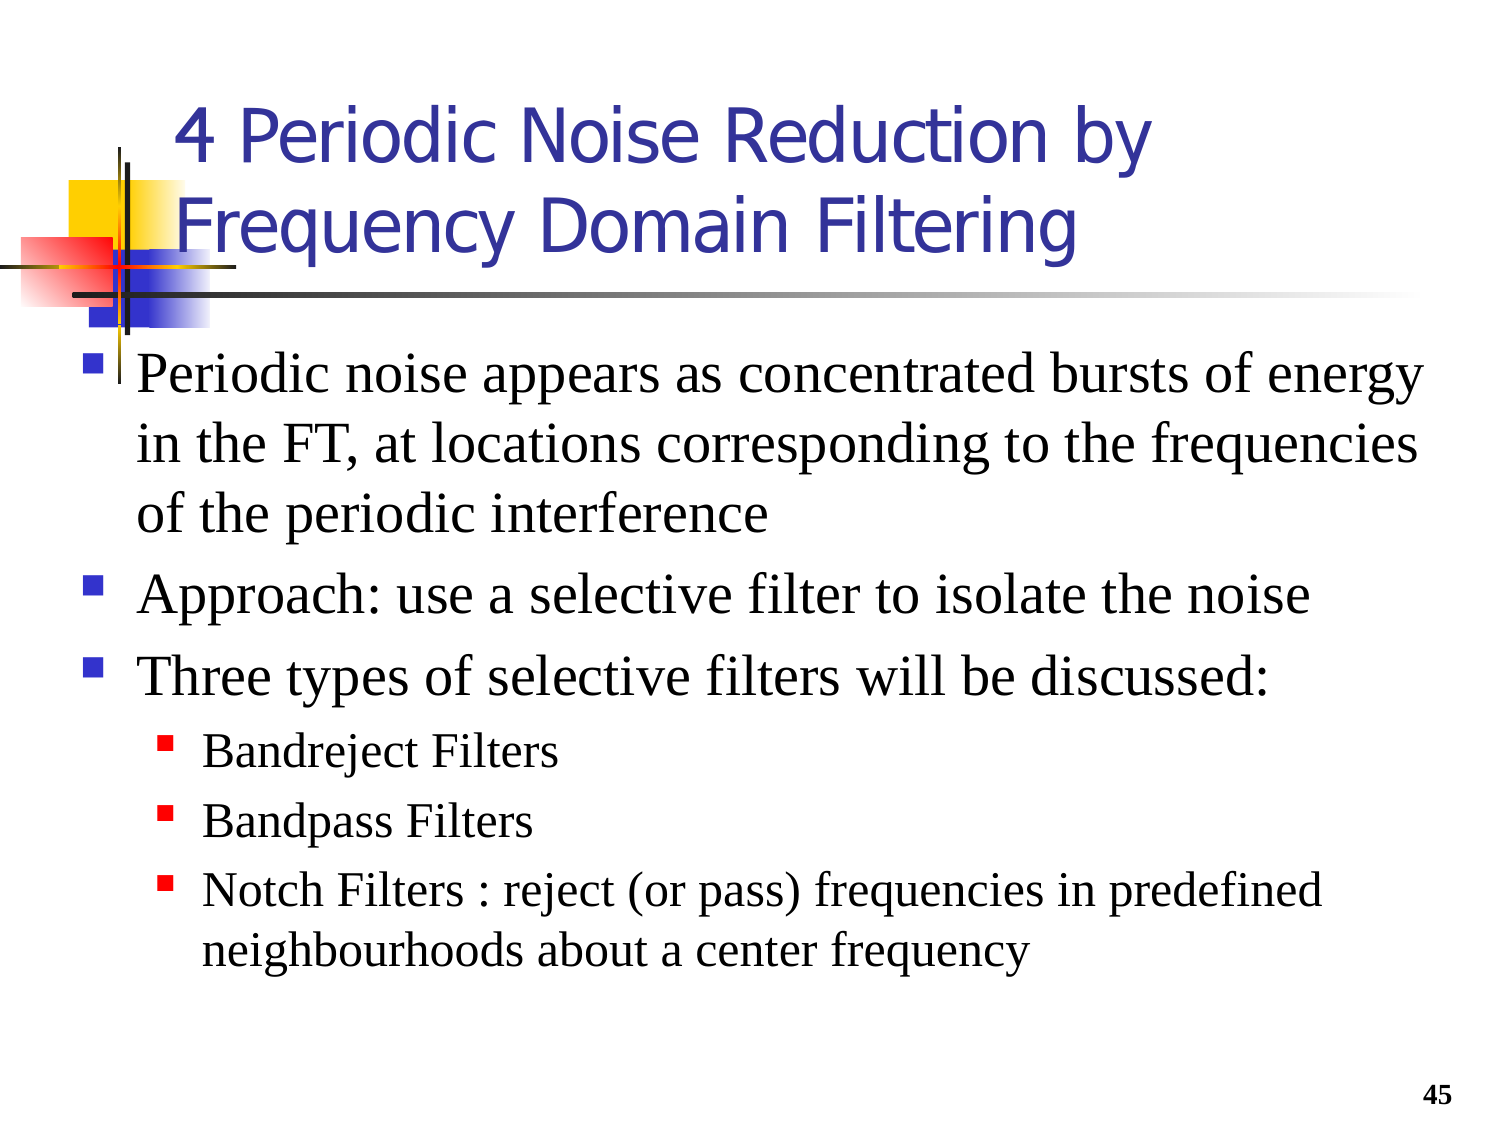

# 4 Periodic Noise Reduction by Frequency Domain Filtering
Periodic noise appears as concentrated bursts of energy in the FT, at locations corresponding to the frequencies of the periodic interference
Approach: use a selective filter to isolate the noise
Three types of selective filters will be discussed:
Bandreject Filters
Bandpass Filters
Notch Filters : reject (or pass) frequencies in predefined neighbourhoods about a center frequency
45